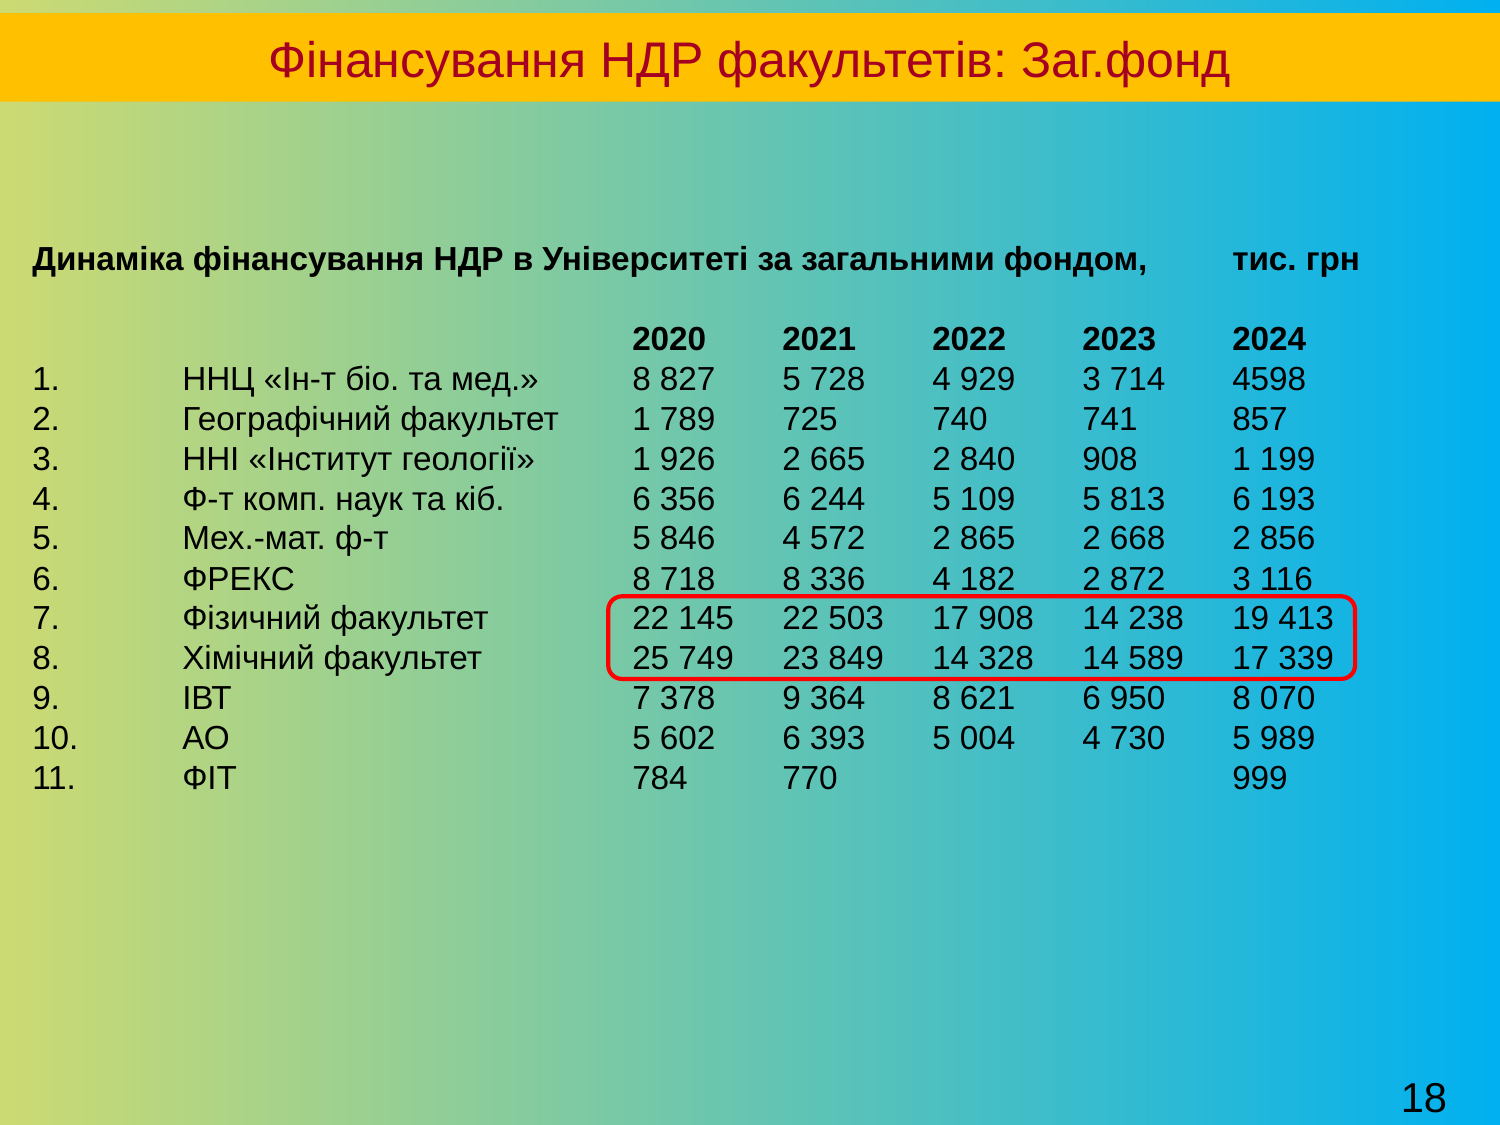

Фінансування НДР факультетів: Заг.фонд
Динаміка фінансування НДР в Університеті за загальними фондом, 	тис. грн

				2020 	2021 	2022 	2023 	2024
1. 	ННЦ «Ін-т біо. та мед.» 	8 827 	5 728 	4 929 	3 714 	4598
2. 	Географічний факультет 	1 789 	725 	740 	741 	857
3. 	ННІ «Інститут геології» 	1 926 	2 665 	2 840 	908 	1 199
4. 	Ф-т комп. наук та кіб. 	6 356 	6 244 	5 109 	5 813 	6 193
5. 	Мех.-мат. ф-т 		5 846 	4 572 	2 865 	2 668 	2 856
6. 	ФРЕКС		 	8 718 	8 336 	4 182 	2 872 	3 116
7. 	Фізичний факультет 	22 145 	22 503 	17 908 	14 238 	19 413
8. 	Хімічний факультет 	25 749 	23 849 	14 328 	14 589 	17 339
9. 	ІВТ 			7 378 	9 364 	8 621 	6 950 	8 070
10. 	АО 			5 602 	6 393 	5 004 	4 730 	5 989
11. 	ФІТ 			784 	770 			999

18